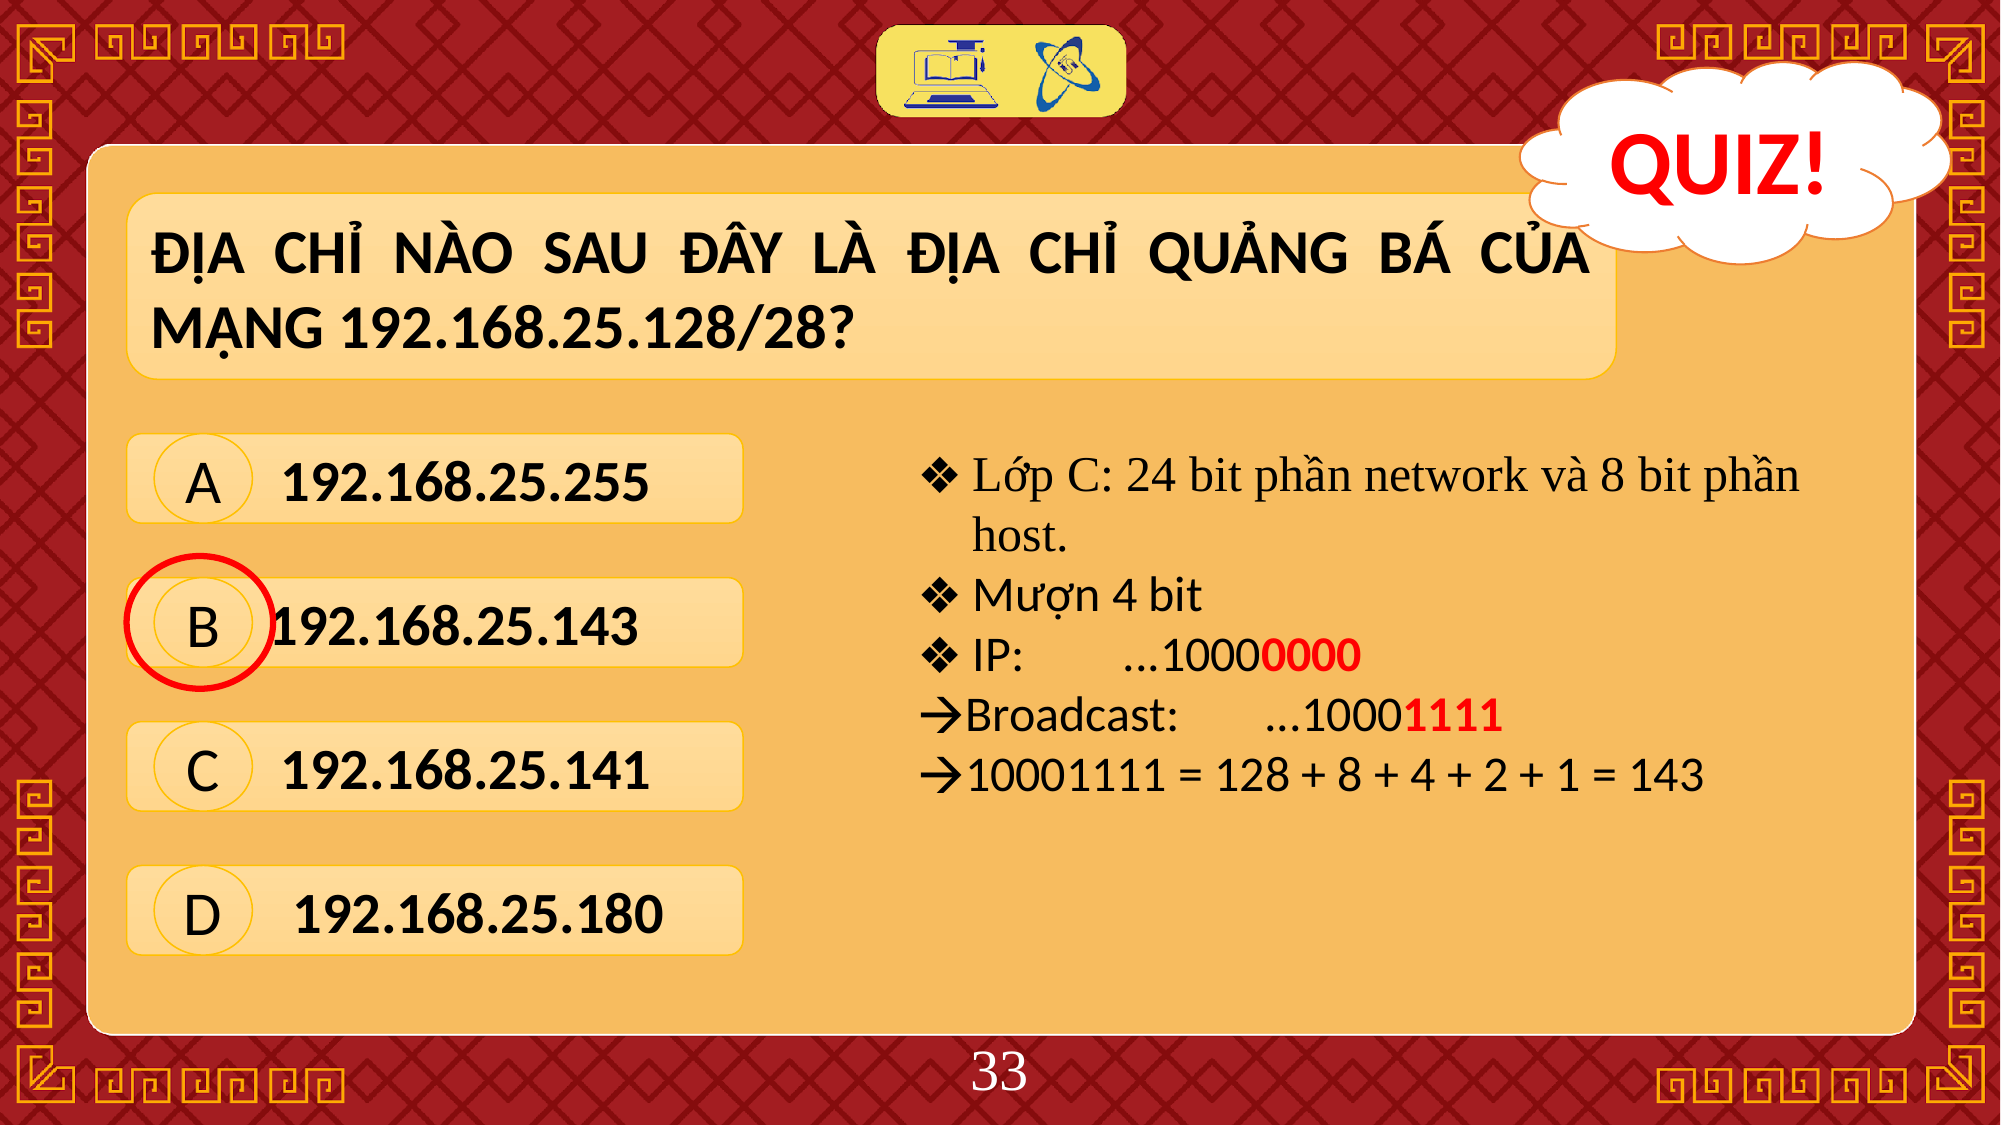

QUIZ!
ĐỊA CHỈ NÀO SAU ĐÂY LÀ ĐỊA CHỈ QUẢNG BÁ CỦA MẠNG 192.168.25.128/28?
           192.168.25.255
A
Lớp C: 24 bit phần network và 8 bit phần host.
Mượn 4 bit
IP: 	...10000000
Broadcast:	...10001111
10001111 = 128 + 8 + 4 + 2 + 1 = 143

          192.168.25.143
B
           192.168.25.141
C
            192.168.25.180
D
33